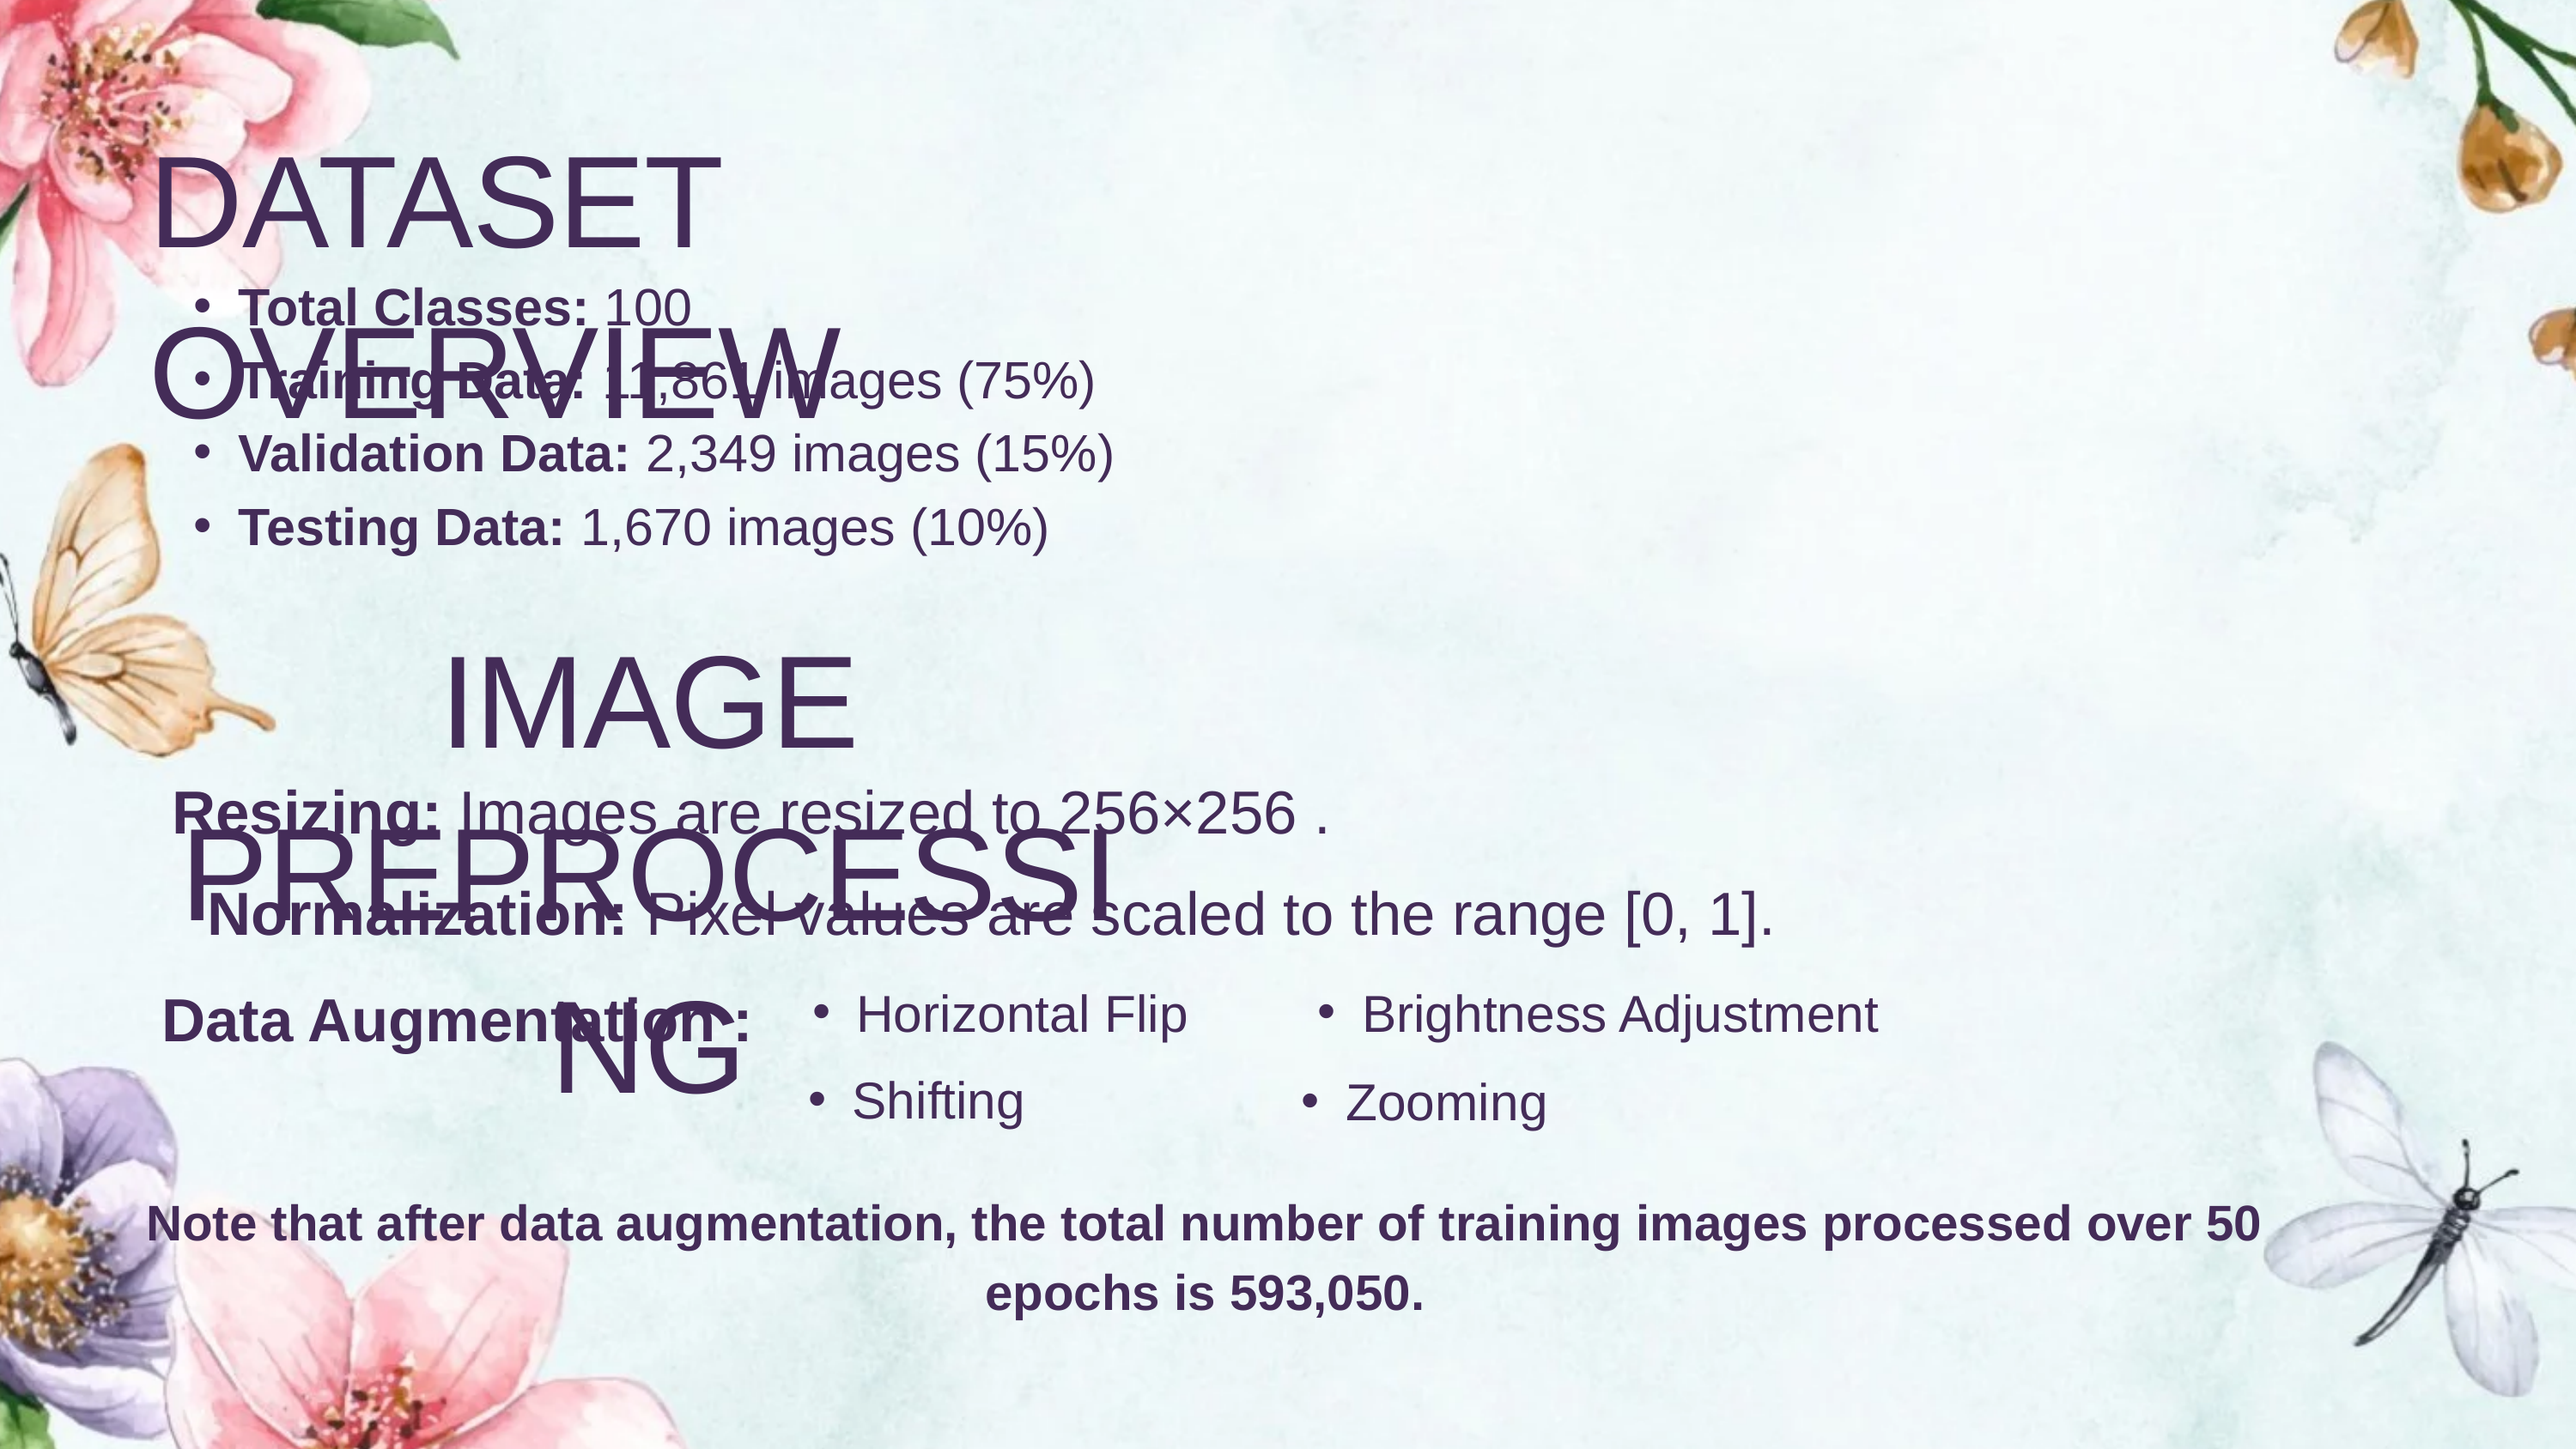

DATASET OVERVIEW
Total Classes: 100
Training Data: 11,861 images (75%)
Validation Data: 2,349 images (15%)
Testing Data: 1,670 images (10%)

IMAGE PREPROCESSING
Resizing: Images are resized to 256×256 .
Normalization: Pixel values are scaled to the range [0, 1].
Data Augmentation :
Horizontal Flip
Brightness Adjustment
Shifting
Zooming
Note that after data augmentation, the total number of training images processed over 50 epochs is 593,050.